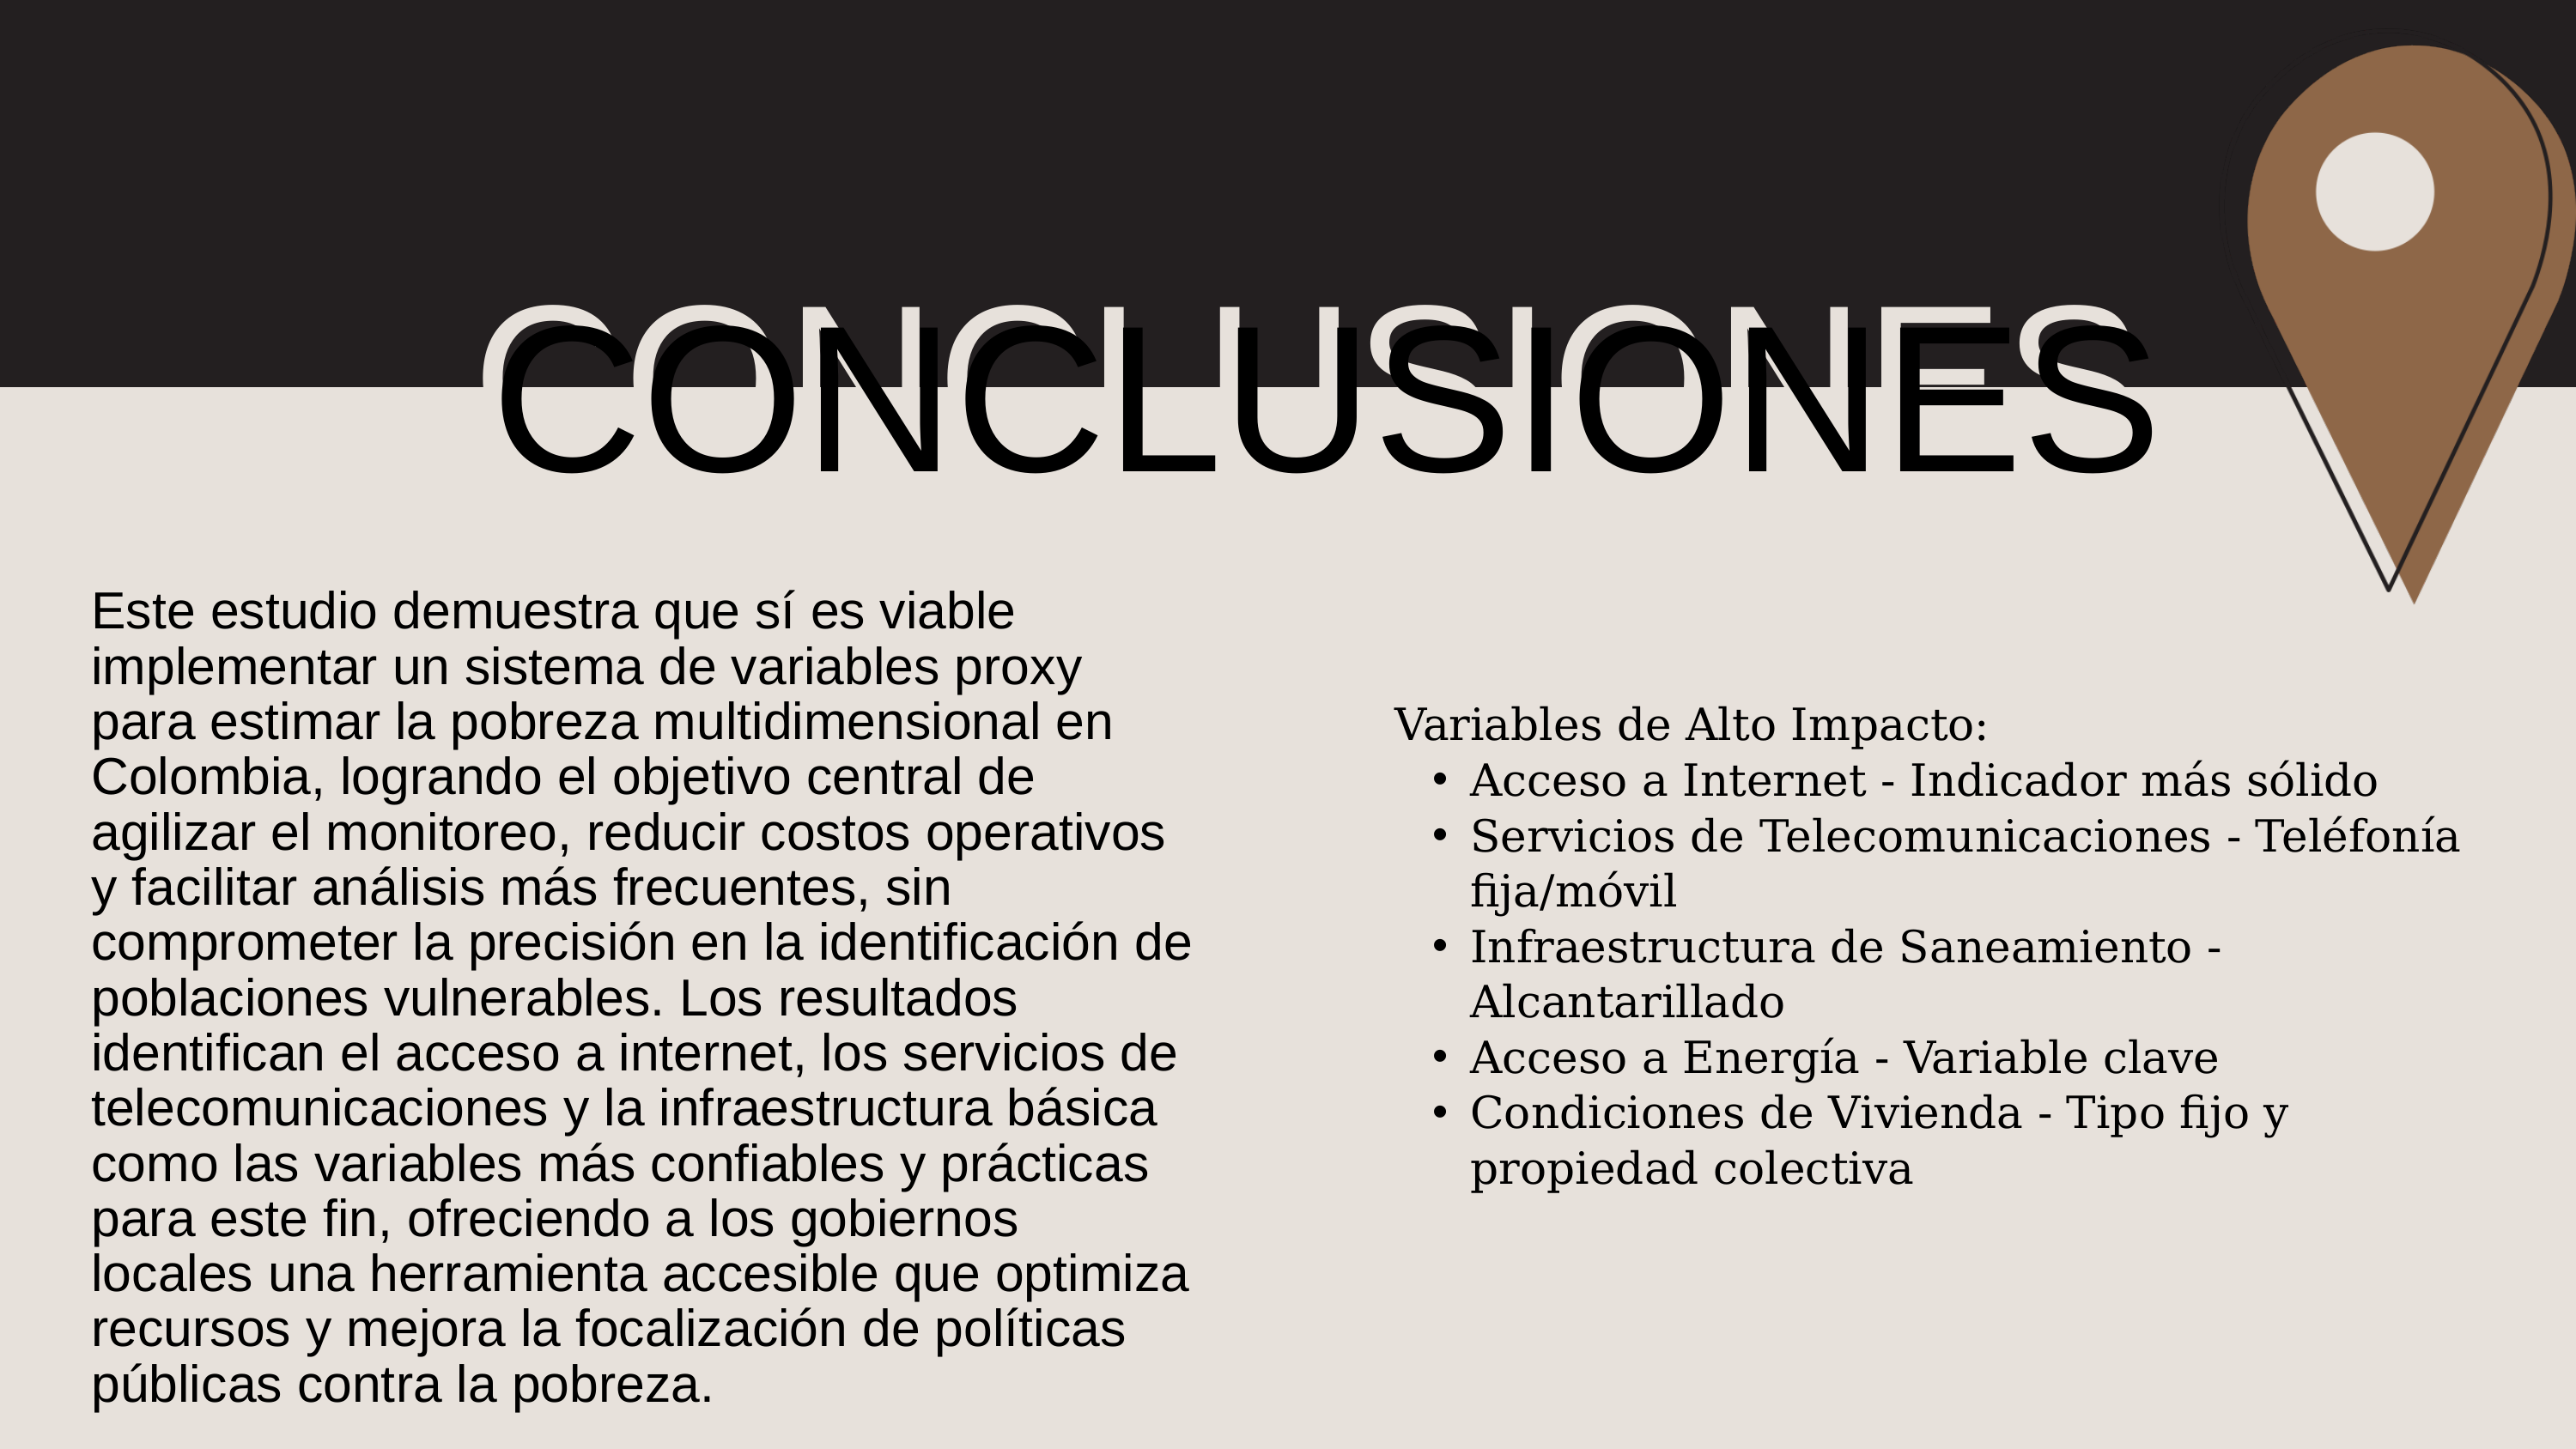

CONCLUSIONES
CONCLUSIONES
Este estudio demuestra que sí es viable implementar un sistema de variables proxy para estimar la pobreza multidimensional en Colombia, logrando el objetivo central de agilizar el monitoreo, reducir costos operativos y facilitar análisis más frecuentes, sin comprometer la precisión en la identificación de poblaciones vulnerables. Los resultados identifican el acceso a internet, los servicios de telecomunicaciones y la infraestructura básica como las variables más confiables y prácticas para este fin, ofreciendo a los gobiernos locales una herramienta accesible que optimiza recursos y mejora la focalización de políticas públicas contra la pobreza.
Variables de Alto Impacto:
Acceso a Internet - Indicador más sólido
Servicios de Telecomunicaciones - Teléfonía fija/móvil
Infraestructura de Saneamiento - Alcantarillado
Acceso a Energía - Variable clave
Condiciones de Vivienda - Tipo fijo y propiedad colectiva